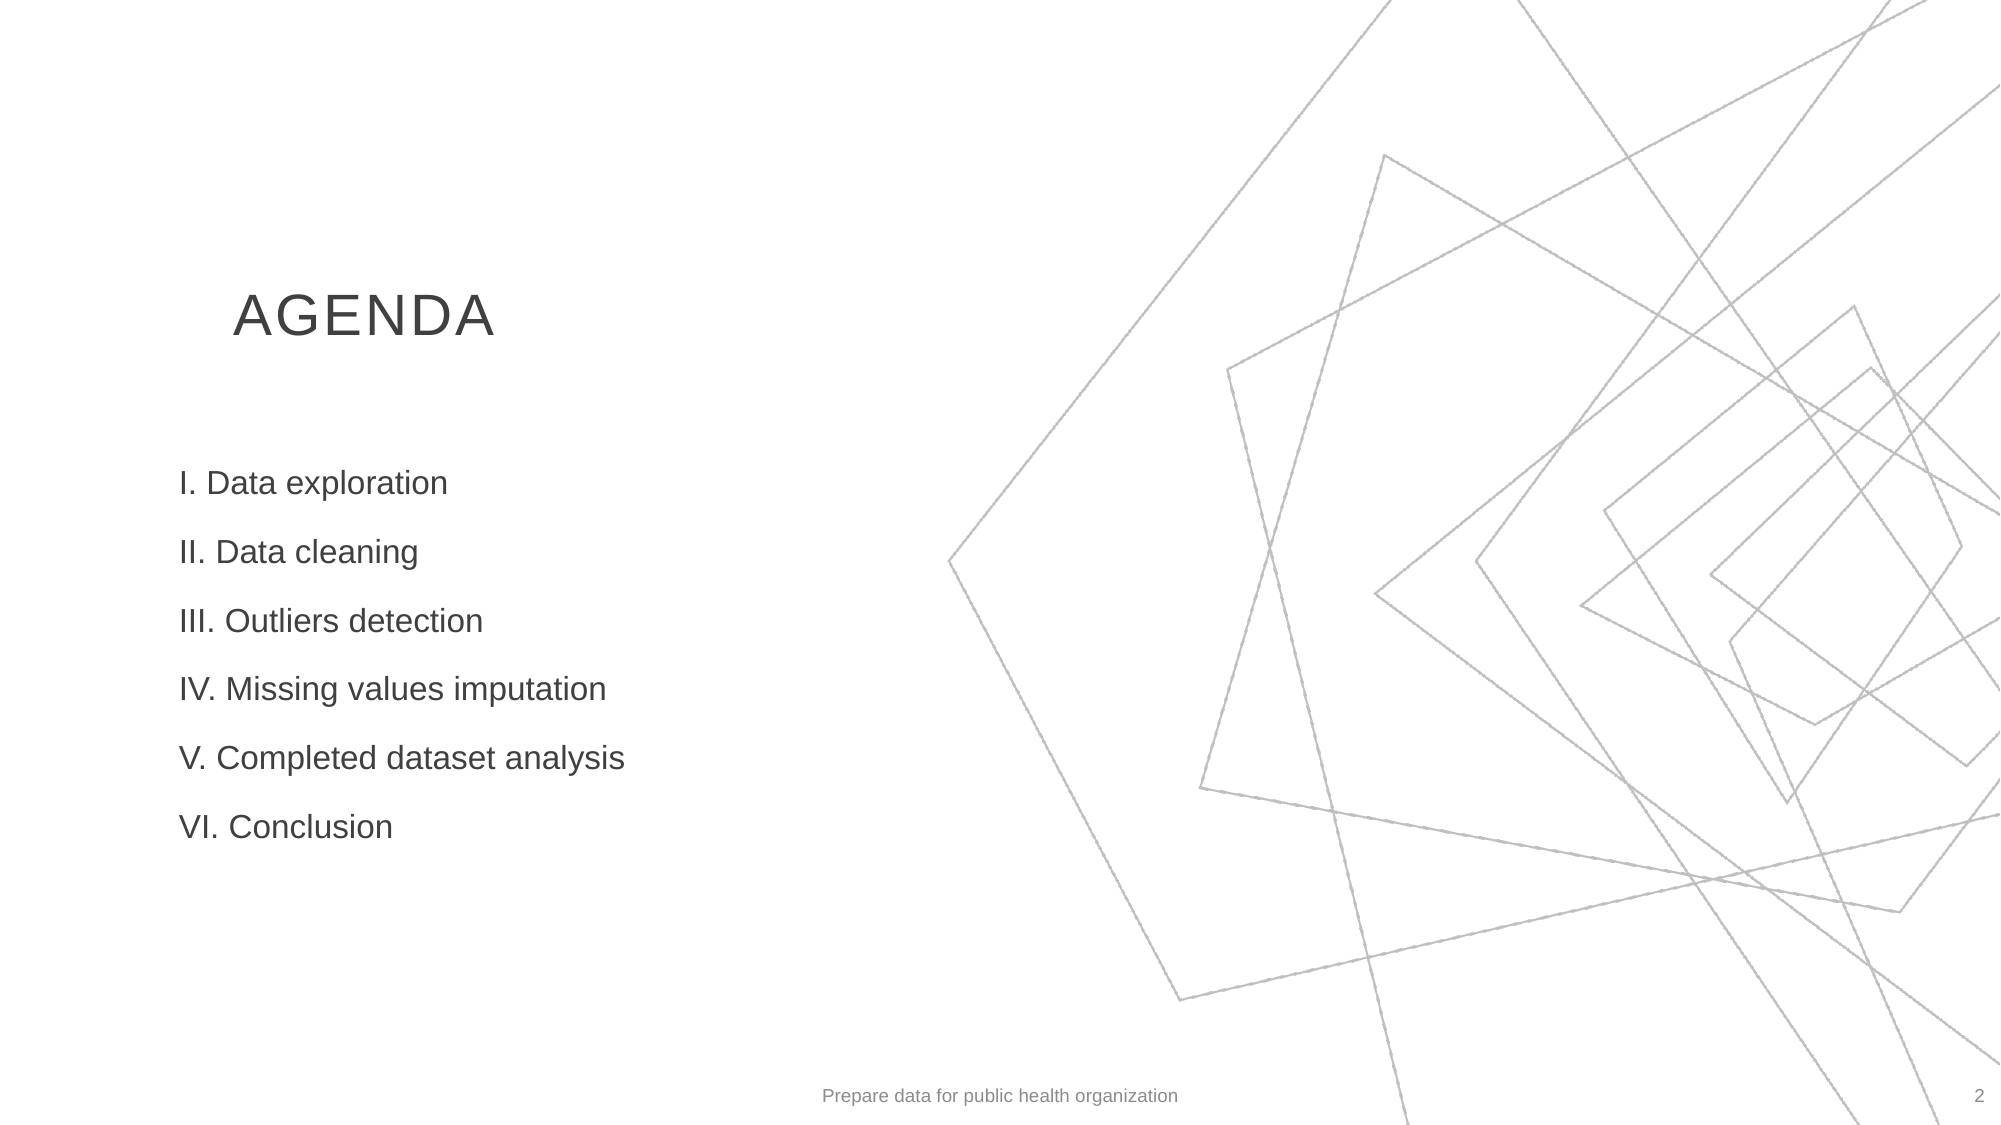

# Agenda
I. Data exploration
II. Data cleaning
III. Outliers detection
IV. Missing values imputation
V. Completed dataset analysis
VI. Conclusion
Prepare data for public health organization
2